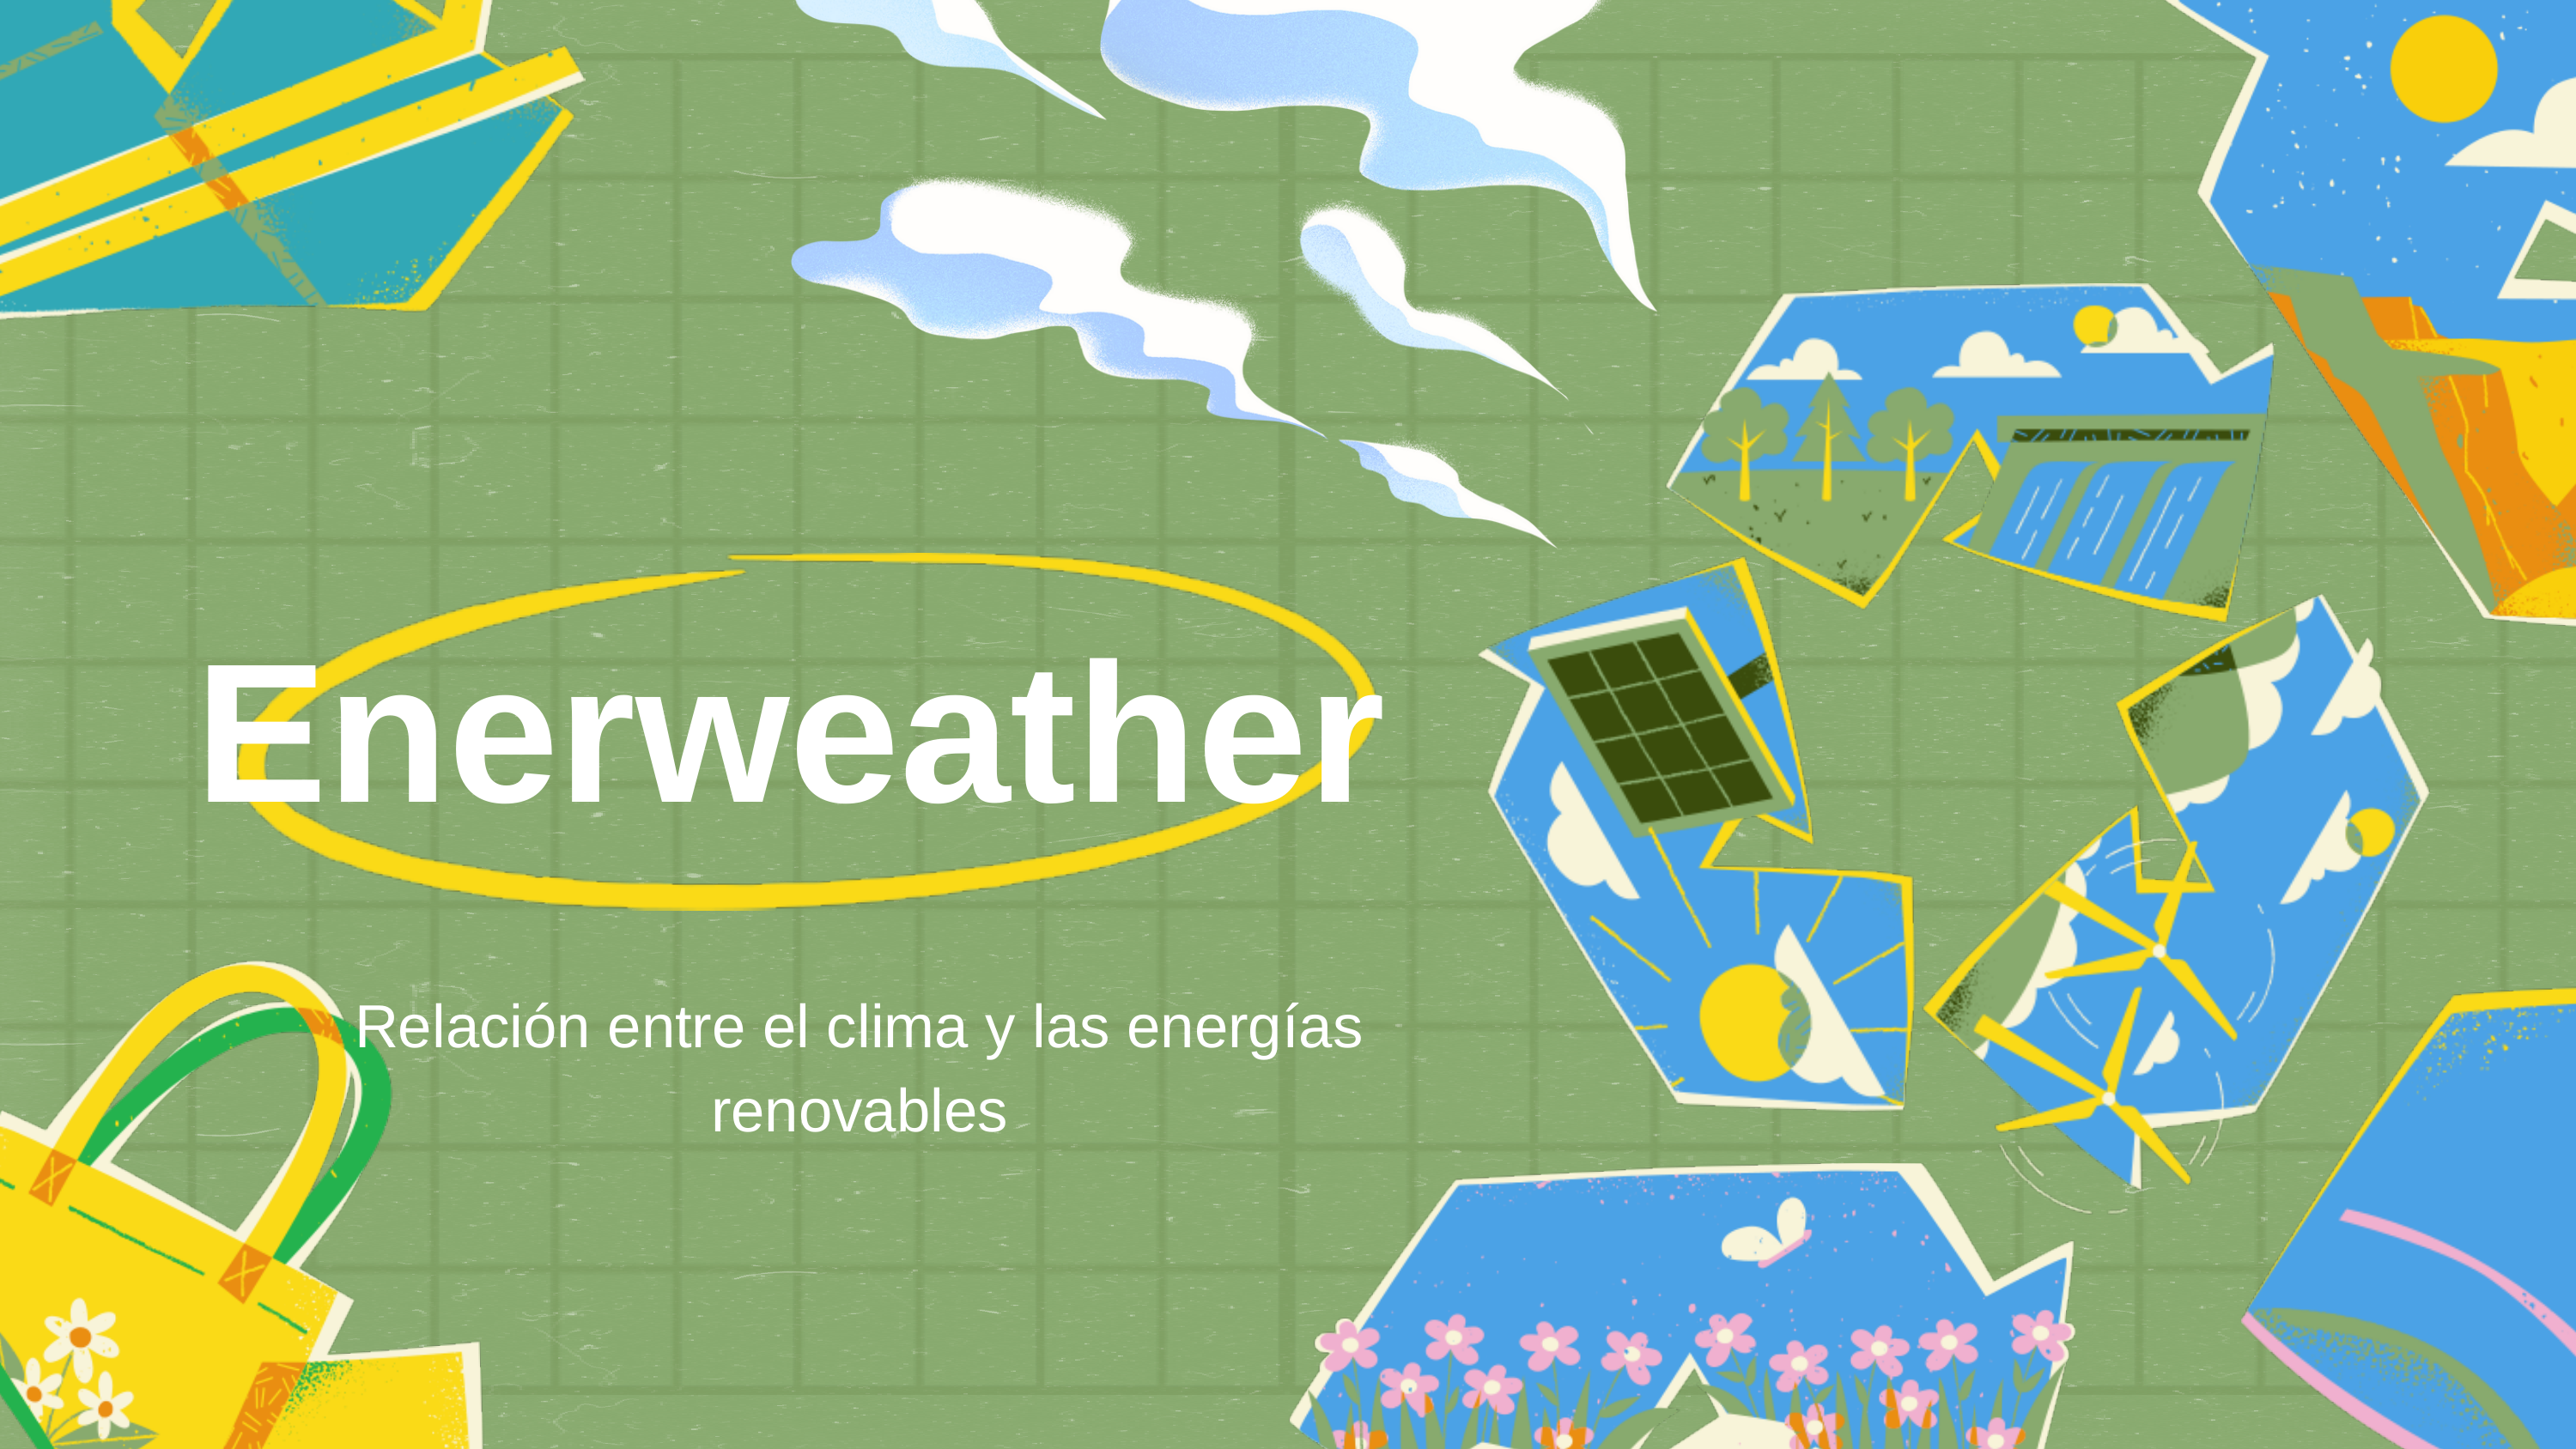

Enerweather

Relación entre el clima y las energías renovables